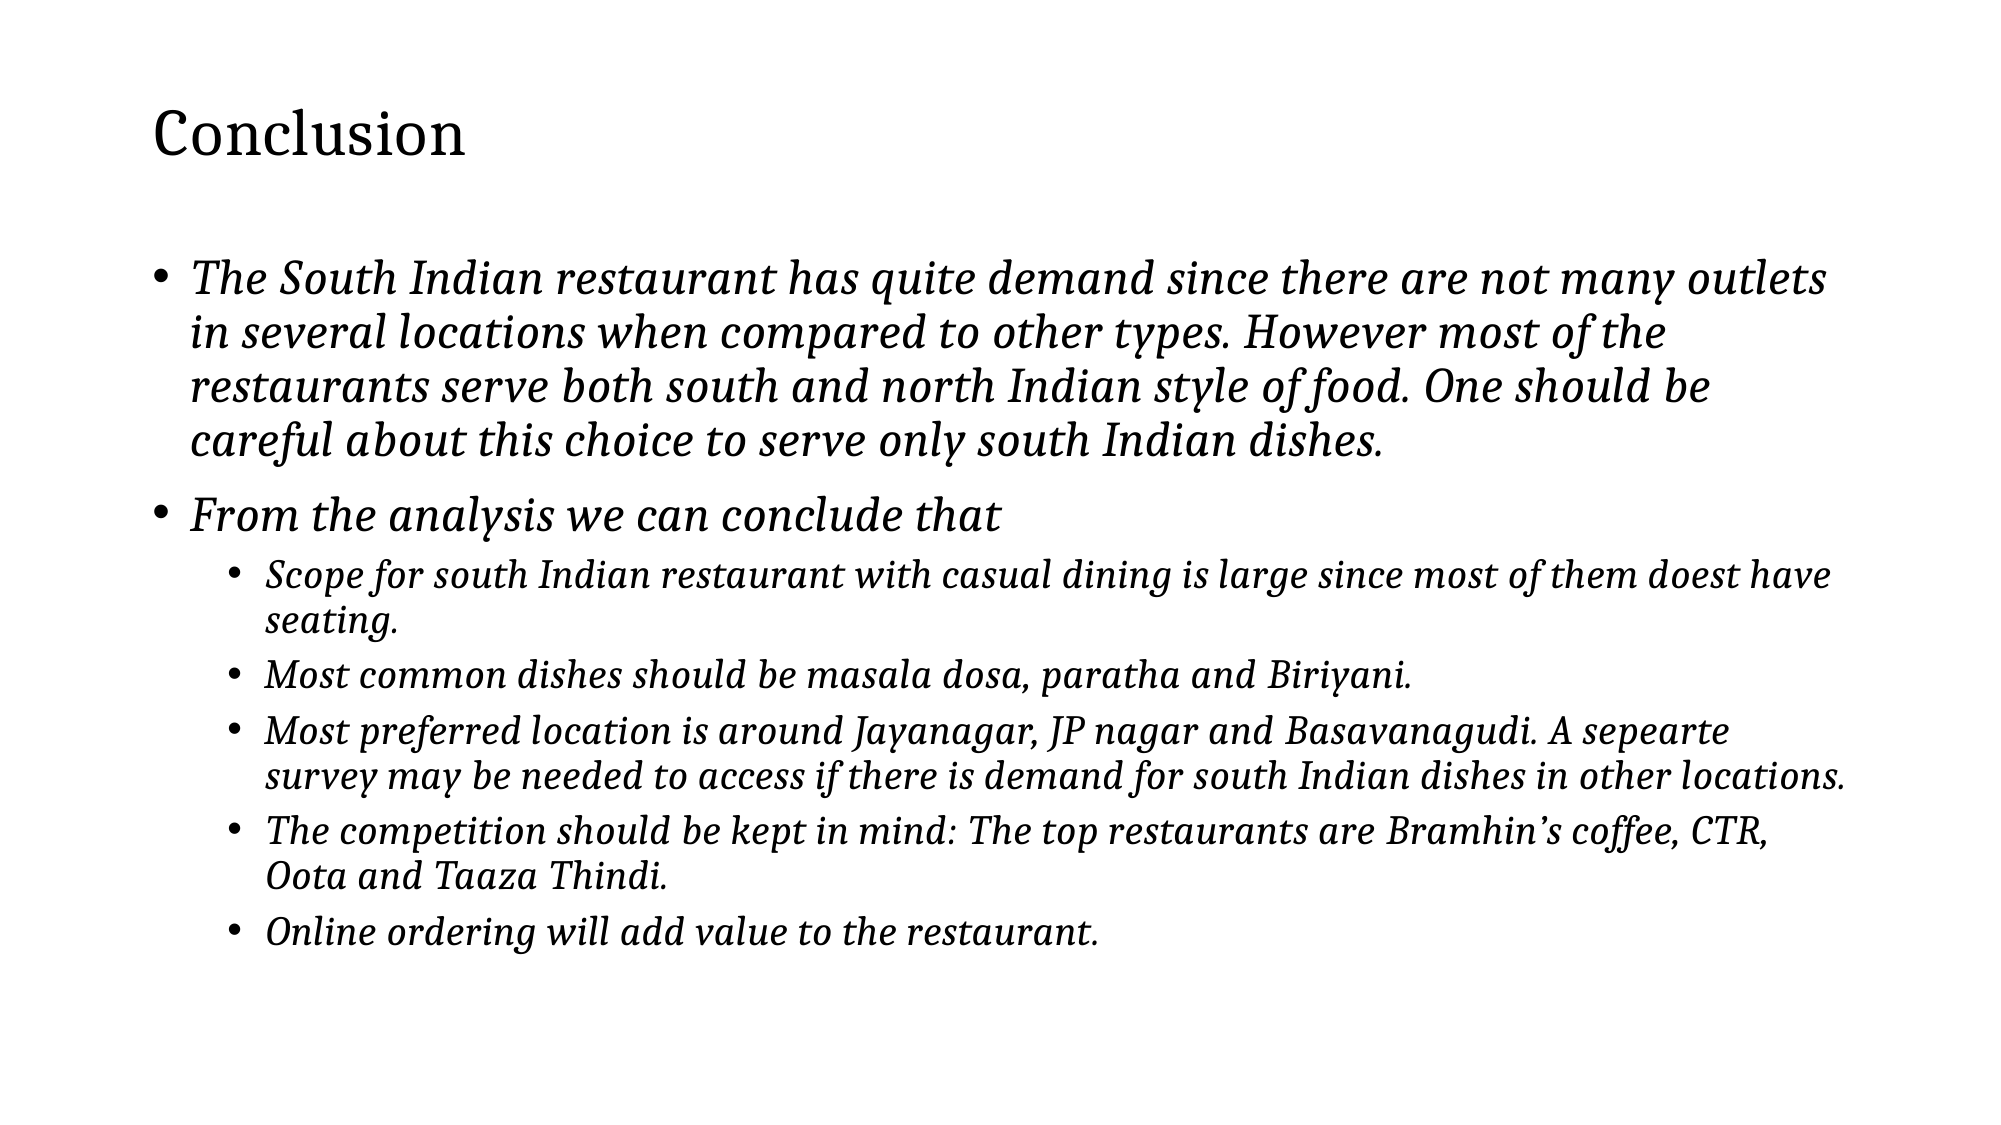

# Conclusion
The South Indian restaurant has quite demand since there are not many outlets in several locations when compared to other types. However most of the restaurants serve both south and north Indian style of food. One should be careful about this choice to serve only south Indian dishes.
From the analysis we can conclude that
Scope for south Indian restaurant with casual dining is large since most of them doest have seating.
Most common dishes should be masala dosa, paratha and Biriyani.
Most preferred location is around Jayanagar, JP nagar and Basavanagudi. A sepearte survey may be needed to access if there is demand for south Indian dishes in other locations.
The competition should be kept in mind: The top restaurants are Bramhin’s coffee, CTR,  Oota and Taaza Thindi.
Online ordering will add value to the restaurant.